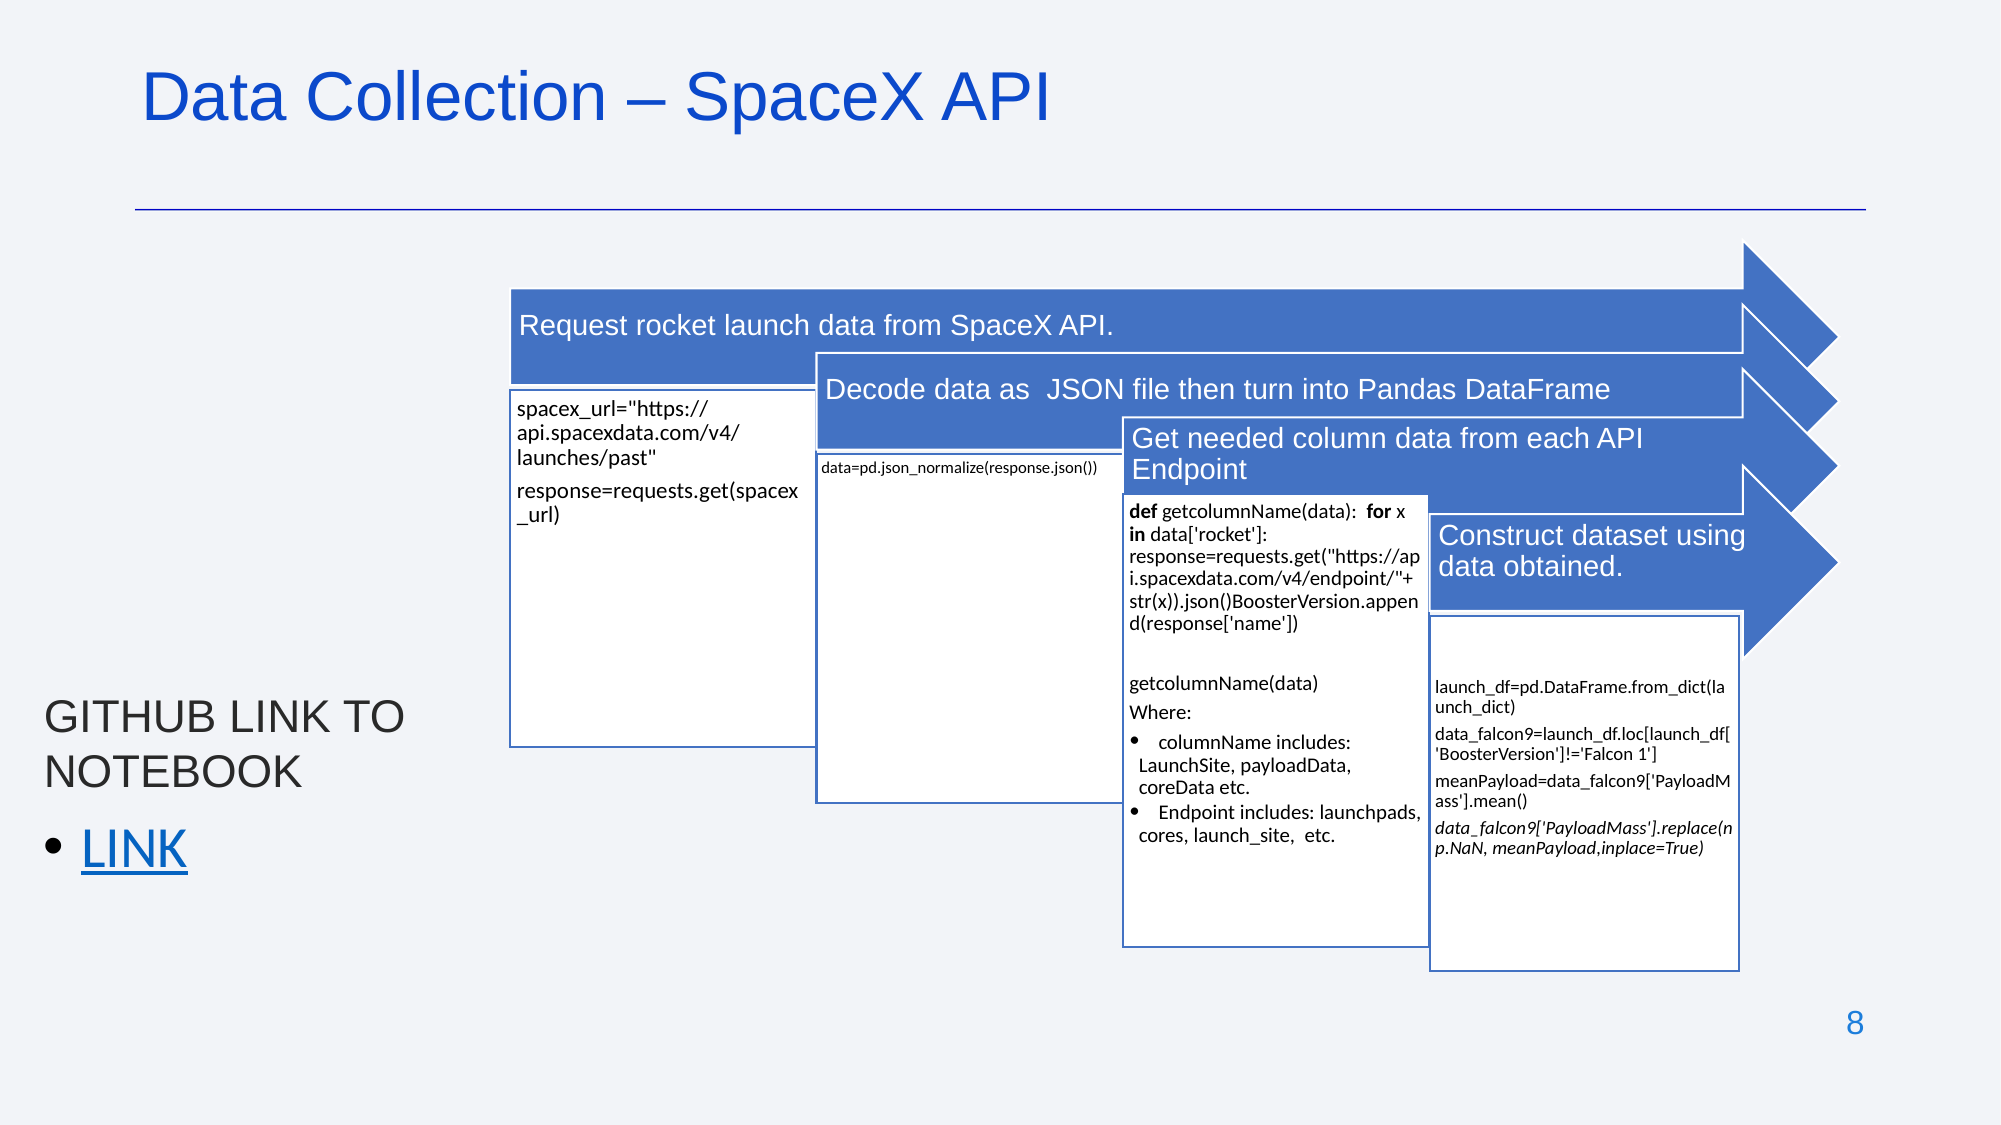

Data Collection – SpaceX API

Request rocket launch data from SpaceX API.

Decode data as  JSON file then turn into Pandas DataFrame

spacex_url="https://api.spacexdata.com/v4/launches/past"
response=requests.get(spacex_url)
Get needed column data from each API Endpoint

data=pd.json_normalize(response.json())

def getcolumnName(data):  for x in data['rocket']:  response=requests.get("https://api.spacexdata.com/v4/endpoint/"+ str(x)).json()BoosterVersion.append(response['name'])

getcolumnName(data)
Where:
    columnName includes: LaunchSite, payloadData, coreData etc.
    Endpoint includes: launchpads, cores, launch_site,  etc.
Construct dataset using data obtained.

launch_df=pd.DataFrame.from_dict(launch_dict)
data_falcon9=launch_df.loc[launch_df['BoosterVersion']!='Falcon 1']
meanPayload=data_falcon9['PayloadMass'].mean()
data_falcon9['PayloadMass'].replace(np.NaN, meanPayload,inplace=True)
GITHUB LINK TO NOTEBOOK
LINK
8